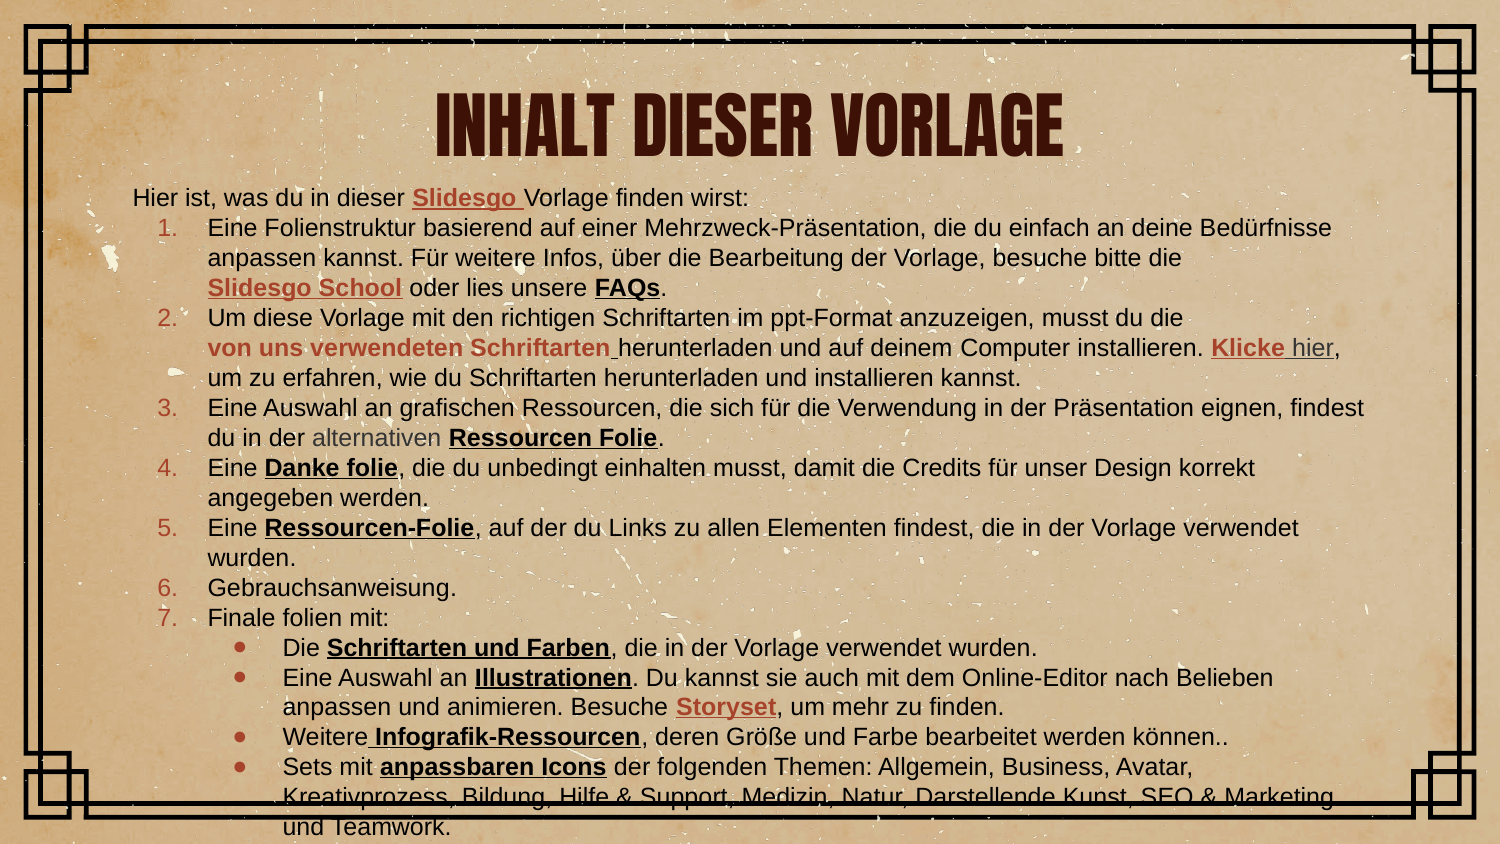

# INHALT DIESER VORLAGE
Hier ist, was du in dieser Slidesgo Vorlage finden wirst:
Eine Folienstruktur basierend auf einer Mehrzweck-Präsentation, die du einfach an deine Bedürfnisse anpassen kannst. Für weitere Infos, über die Bearbeitung der Vorlage, besuche bitte die Slidesgo School oder lies unsere FAQs.
Um diese Vorlage mit den richtigen Schriftarten im ppt-Format anzuzeigen, musst du die von uns verwendeten Schriftarten herunterladen und auf deinem Computer installieren. Klicke hier, um zu erfahren, wie du Schriftarten herunterladen und installieren kannst.
Eine Auswahl an grafischen Ressourcen, die sich für die Verwendung in der Präsentation eignen, findest du in der alternativen Ressourcen Folie.
Eine Danke folie, die du unbedingt einhalten musst, damit die Credits für unser Design korrekt angegeben werden.
Eine Ressourcen-Folie, auf der du Links zu allen Elementen findest, die in der Vorlage verwendet wurden.
Gebrauchsanweisung.
Finale folien mit:
Die Schriftarten und Farben, die in der Vorlage verwendet wurden.
Eine Auswahl an Illustrationen. Du kannst sie auch mit dem Online-Editor nach Belieben anpassen und animieren. Besuche Storyset, um mehr zu finden.
Weitere Infografik-Ressourcen, deren Größe und Farbe bearbeitet werden können..
Sets mit anpassbaren Icons der folgenden Themen: Allgemein, Business, Avatar, Kreativprozess, Bildung, Hilfe & Support, Medizin, Natur, Darstellende Kunst, SEO & Marketing und Teamwork.
Du kannst diese Folie löschen, wenn du mit der Bearbeitung der Präsentation fertig bist